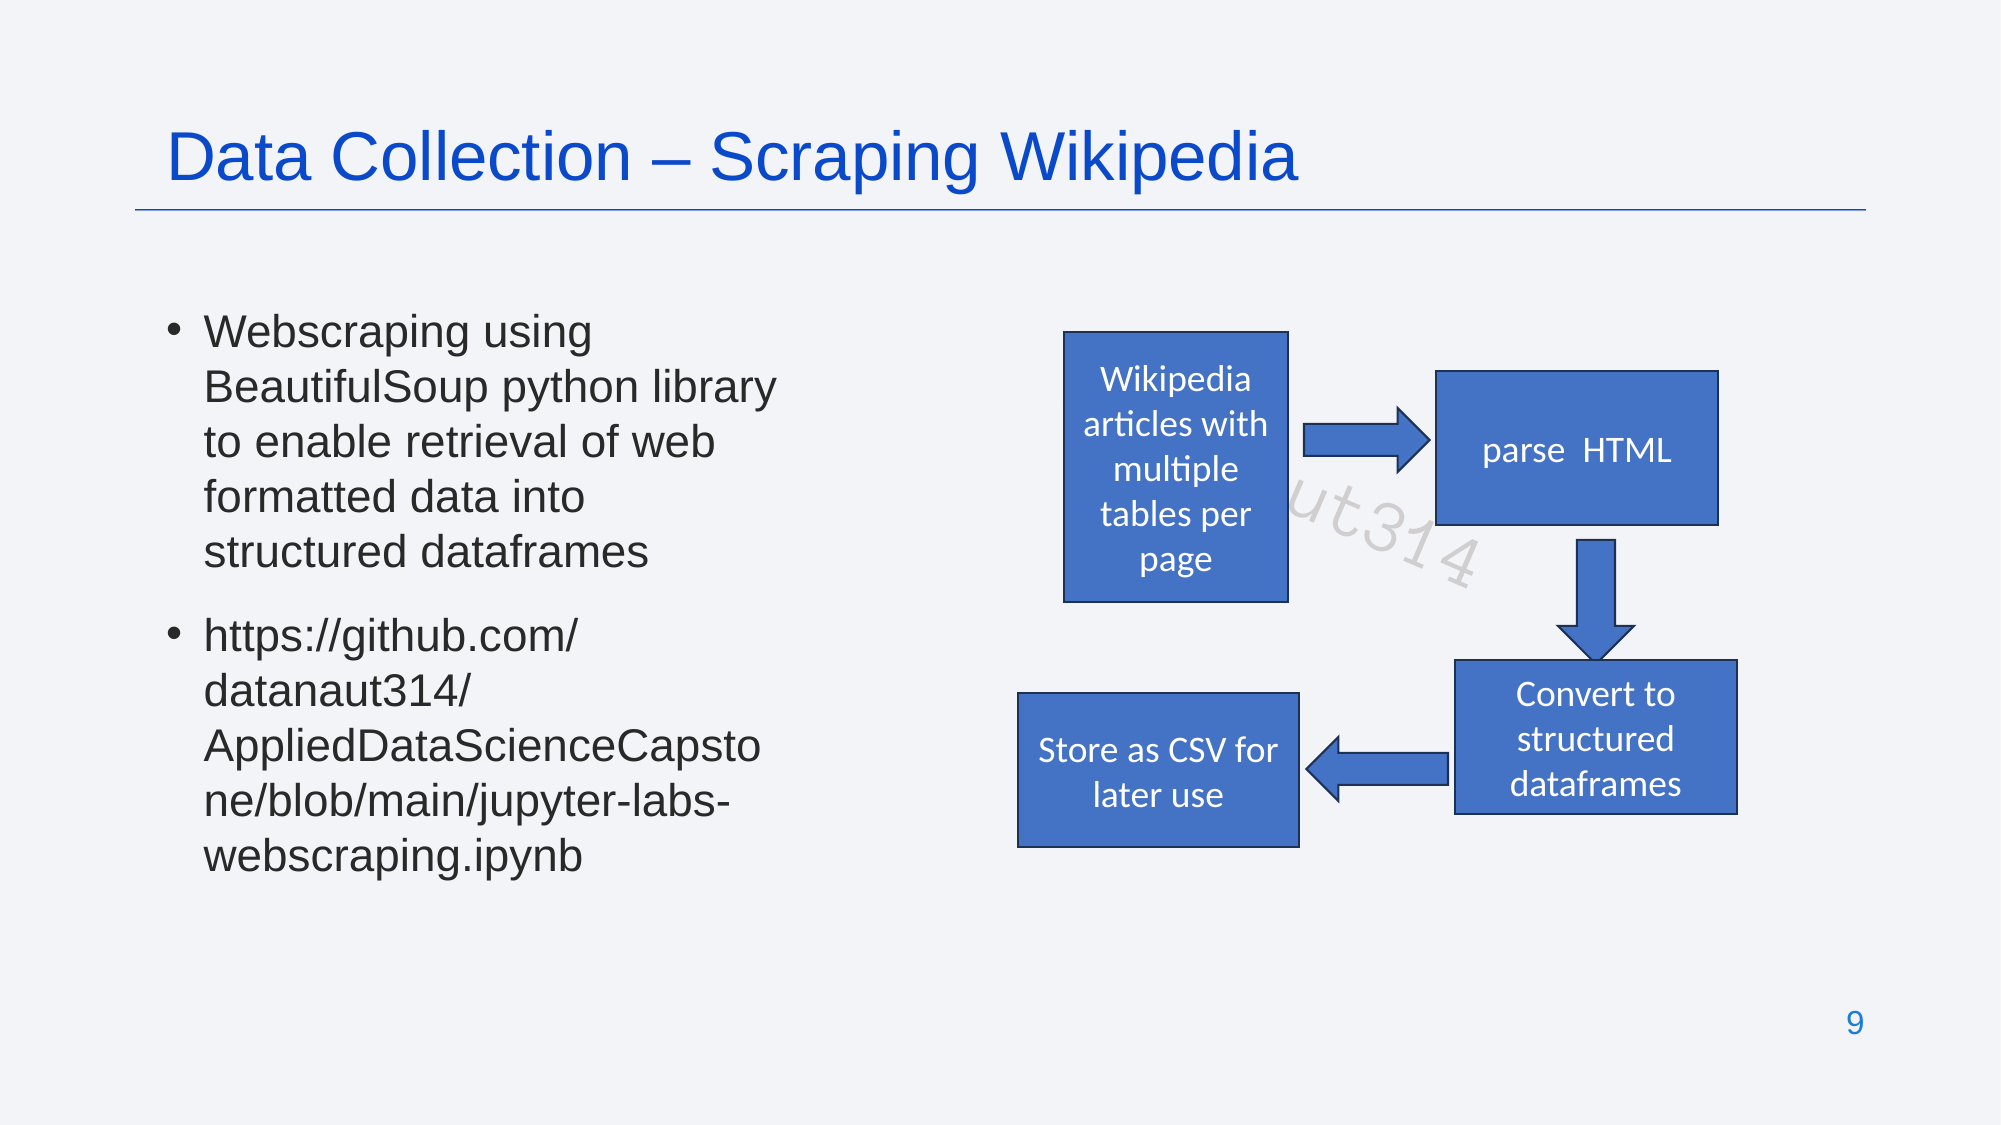

Data Collection – Scraping Wikipedia
Webscraping using BeautifulSoup python library to enable retrieval of web formatted data into structured dataframes
https://github.com/datanaut314/AppliedDataScienceCapstone/blob/main/jupyter-labs-webscraping.ipynb
Wikipedia articles with multiple tables per page
parse  HTML

Convert to structured dataframes
Store as CSV for later use

9